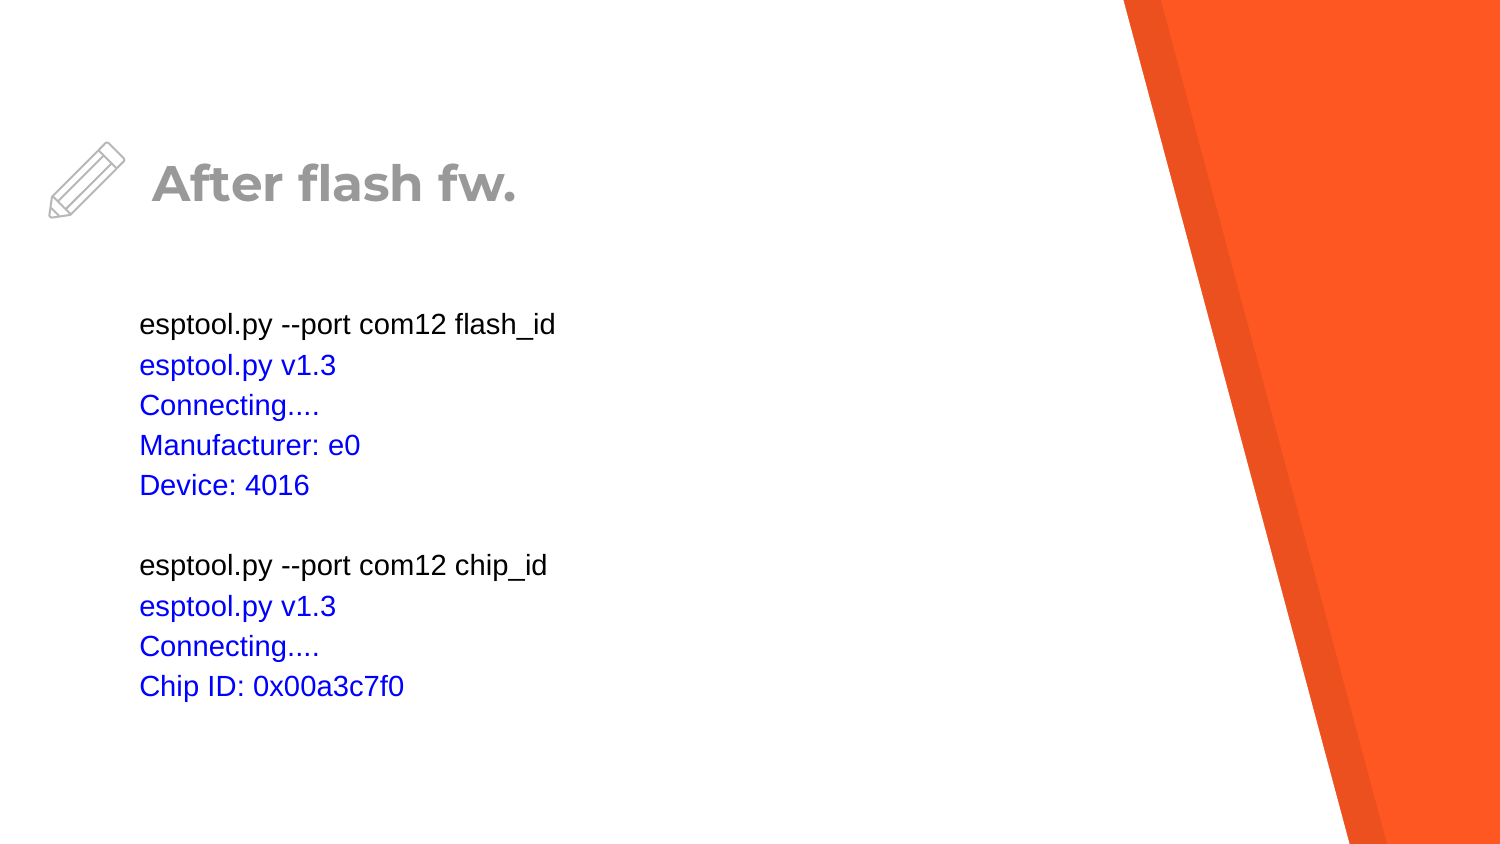

# After flash fw.
esptool.py --port com12 flash_id
esptool.py v1.3
Connecting....
Manufacturer: e0
Device: 4016

esptool.py --port com12 chip_id
esptool.py v1.3
Connecting....
Chip ID: 0x00a3c7f0